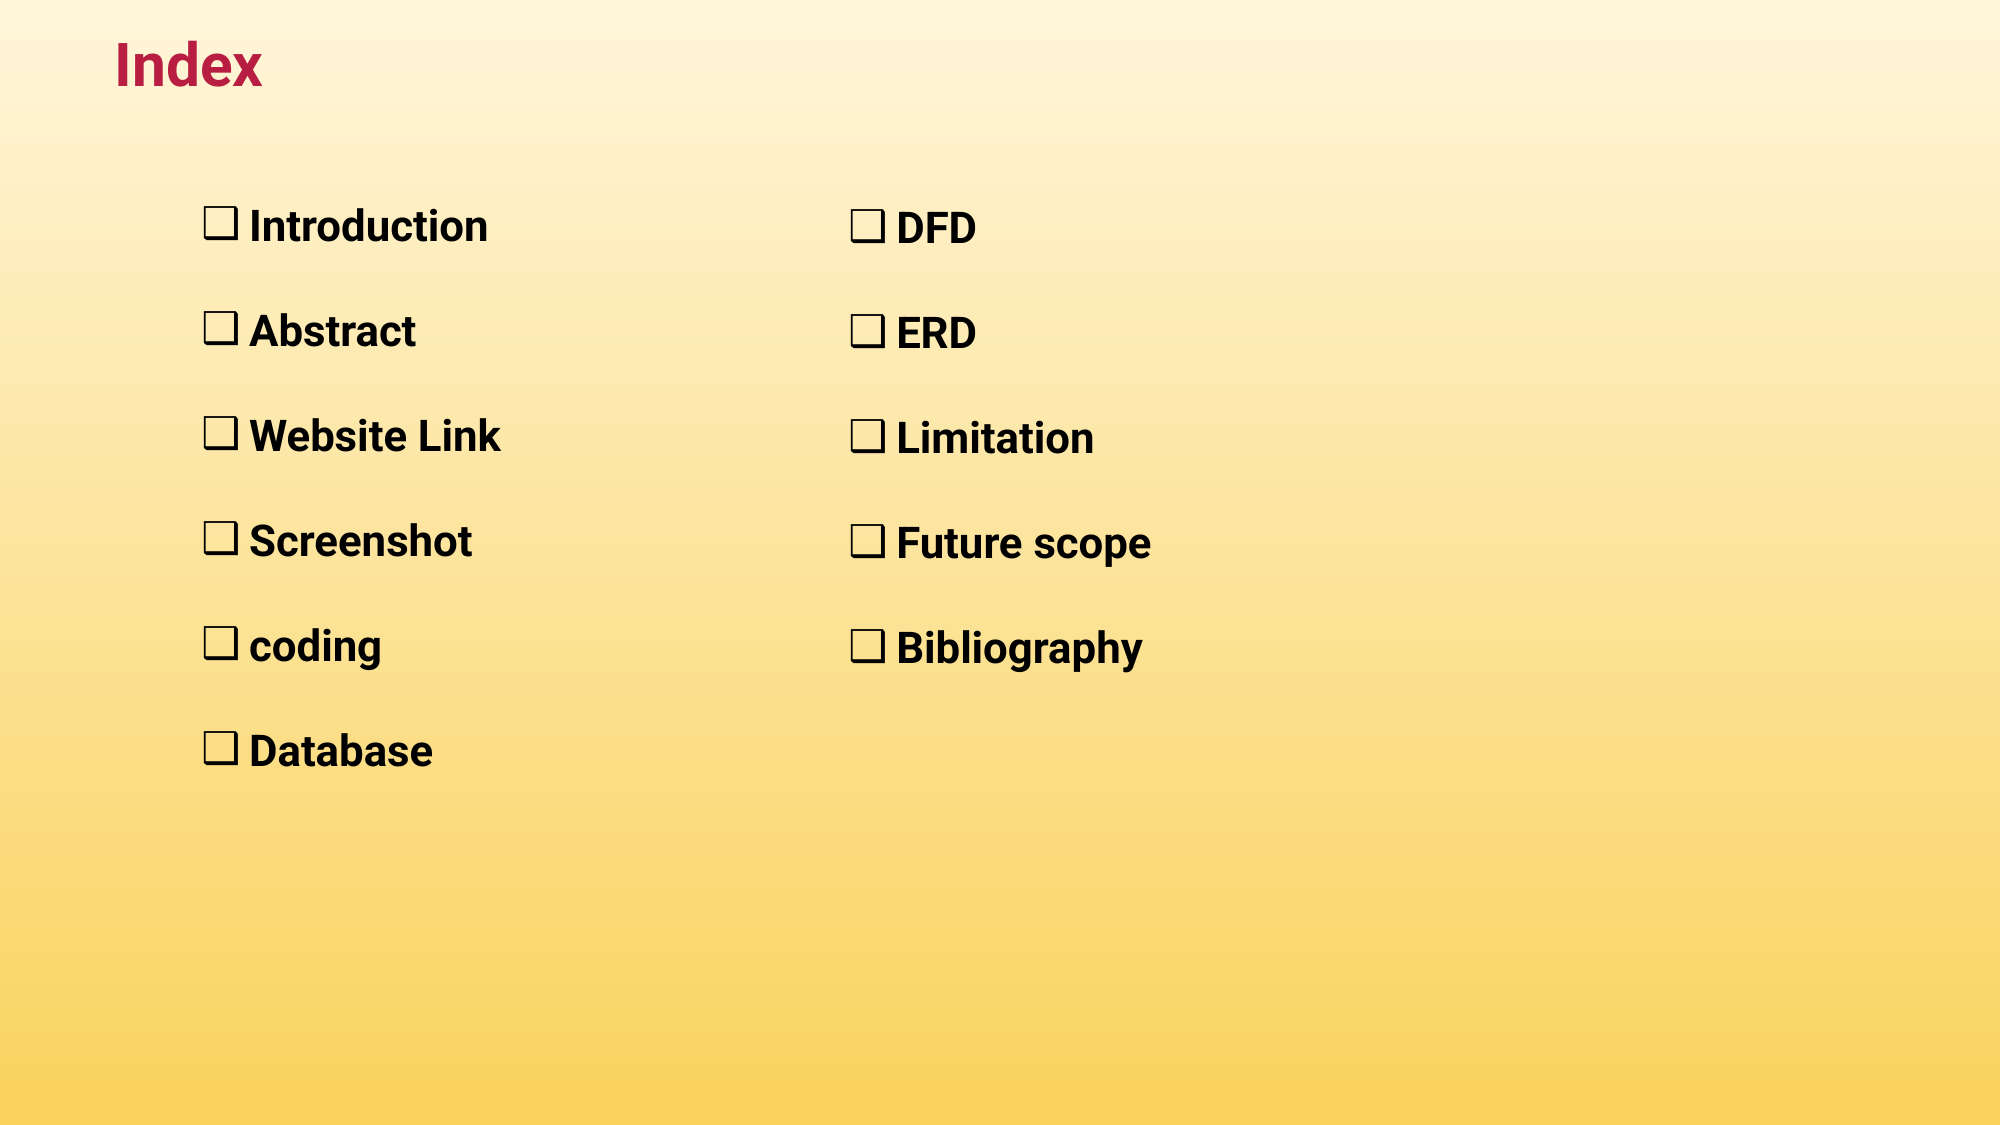

# Index

DFD

ERD

Limitation

Future scope

Bibliography

Introduction

Abstract

Website Link

Screenshot

coding

Database